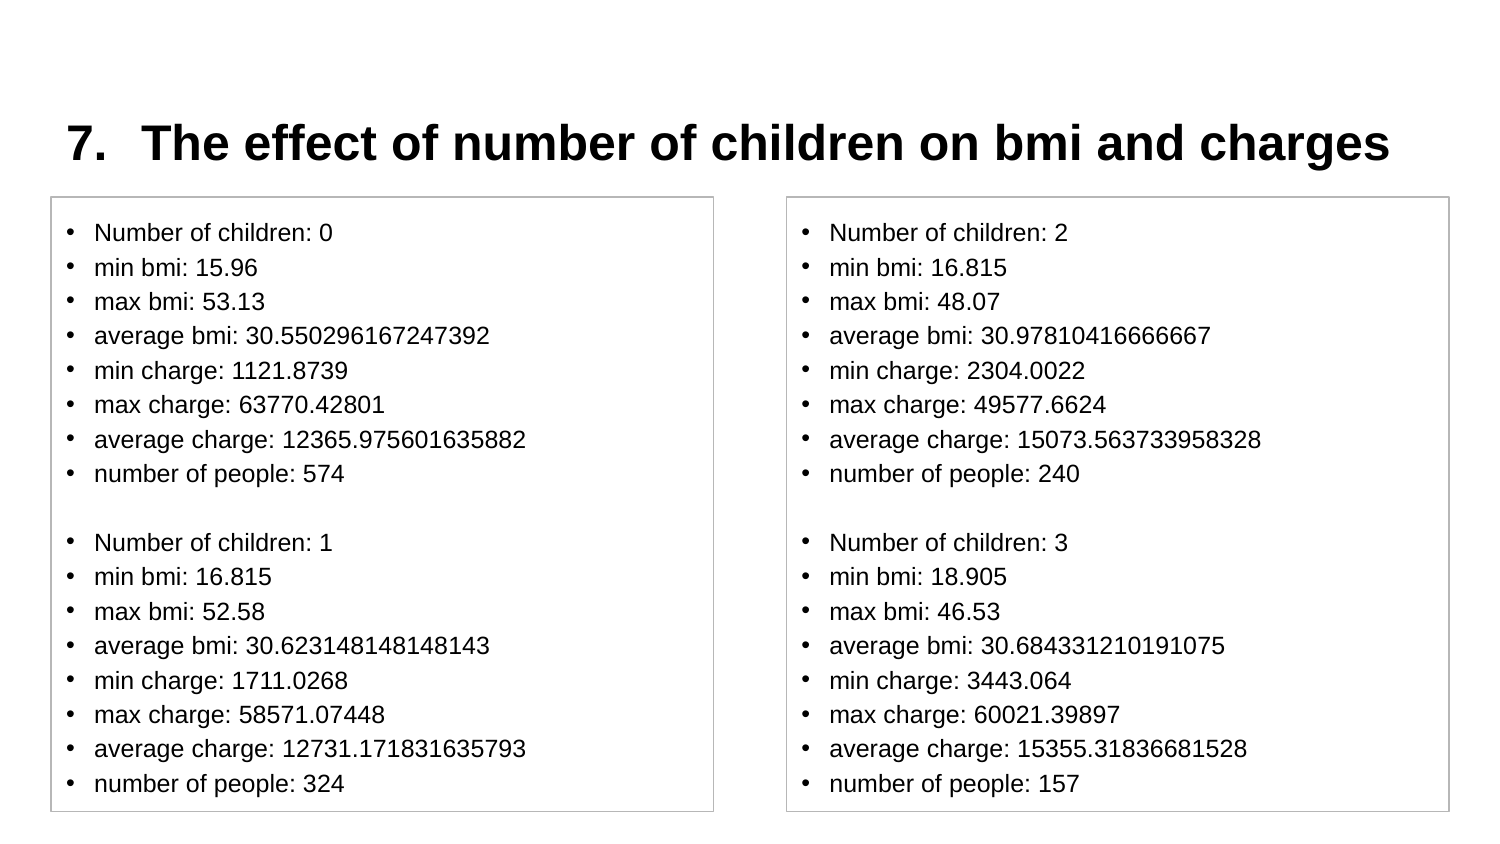

The effect of number of children on bmi and charges
Number of children: 0
min bmi: 15.96
max bmi: 53.13
average bmi: 30.550296167247392
min charge: 1121.8739
max charge: 63770.42801
average charge: 12365.975601635882
number of people: 574

Number of children: 1
min bmi: 16.815
max bmi: 52.58
average bmi: 30.623148148148143
min charge: 1711.0268
max charge: 58571.07448
average charge: 12731.171831635793
number of people: 324

Number of children: 2
min bmi: 16.815
max bmi: 48.07
average bmi: 30.97810416666667
min charge: 2304.0022
max charge: 49577.6624
average charge: 15073.563733958328
number of people: 240

Number of children: 3
min bmi: 18.905
max bmi: 46.53
average bmi: 30.684331210191075
min charge: 3443.064
max charge: 60021.39897
average charge: 15355.31836681528
number of people: 157